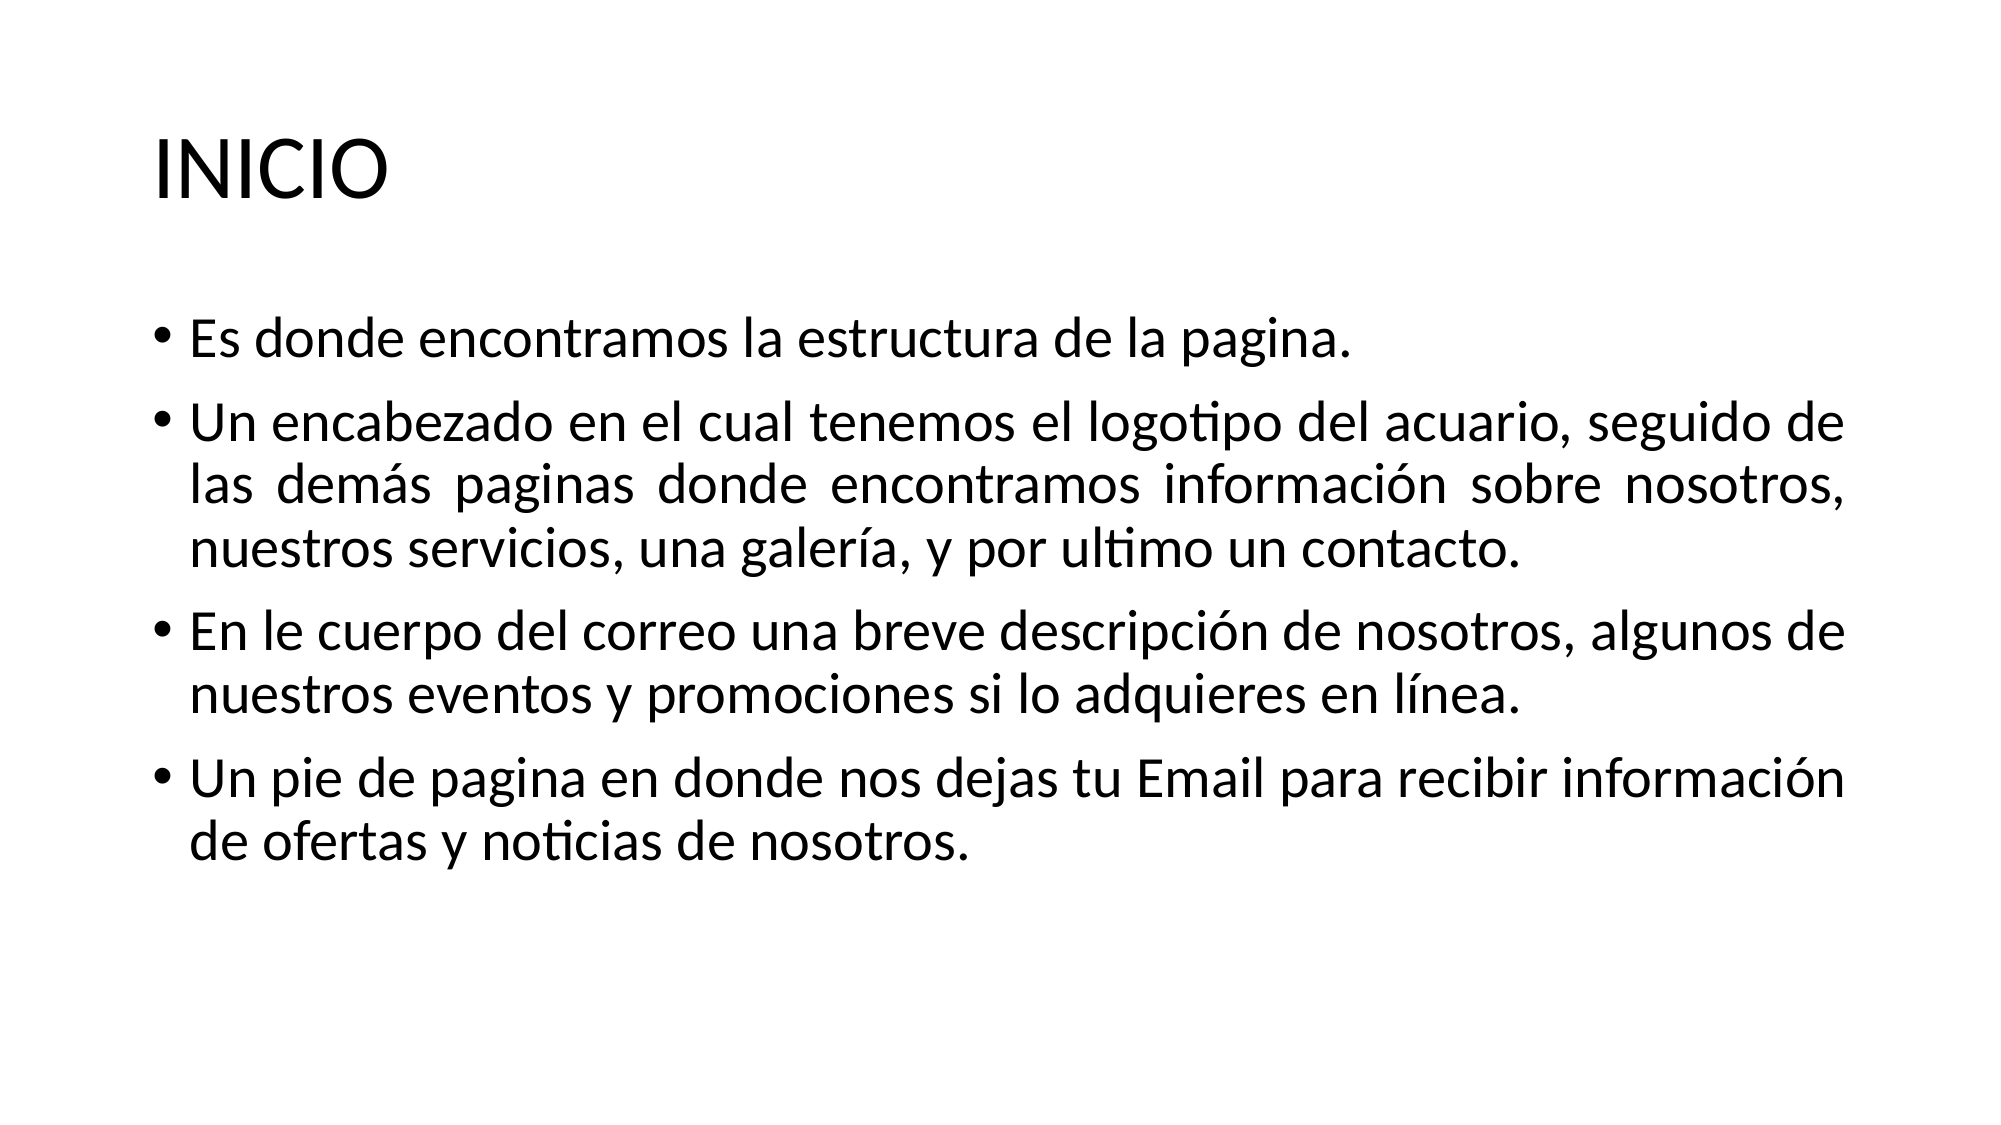

# INICIO
Es donde encontramos la estructura de la pagina.
Un encabezado en el cual tenemos el logotipo del acuario, seguido de las demás paginas donde encontramos información sobre nosotros, nuestros servicios, una galería, y por ultimo un contacto.
En le cuerpo del correo una breve descripción de nosotros, algunos de nuestros eventos y promociones si lo adquieres en línea.
Un pie de pagina en donde nos dejas tu Email para recibir información de ofertas y noticias de nosotros.